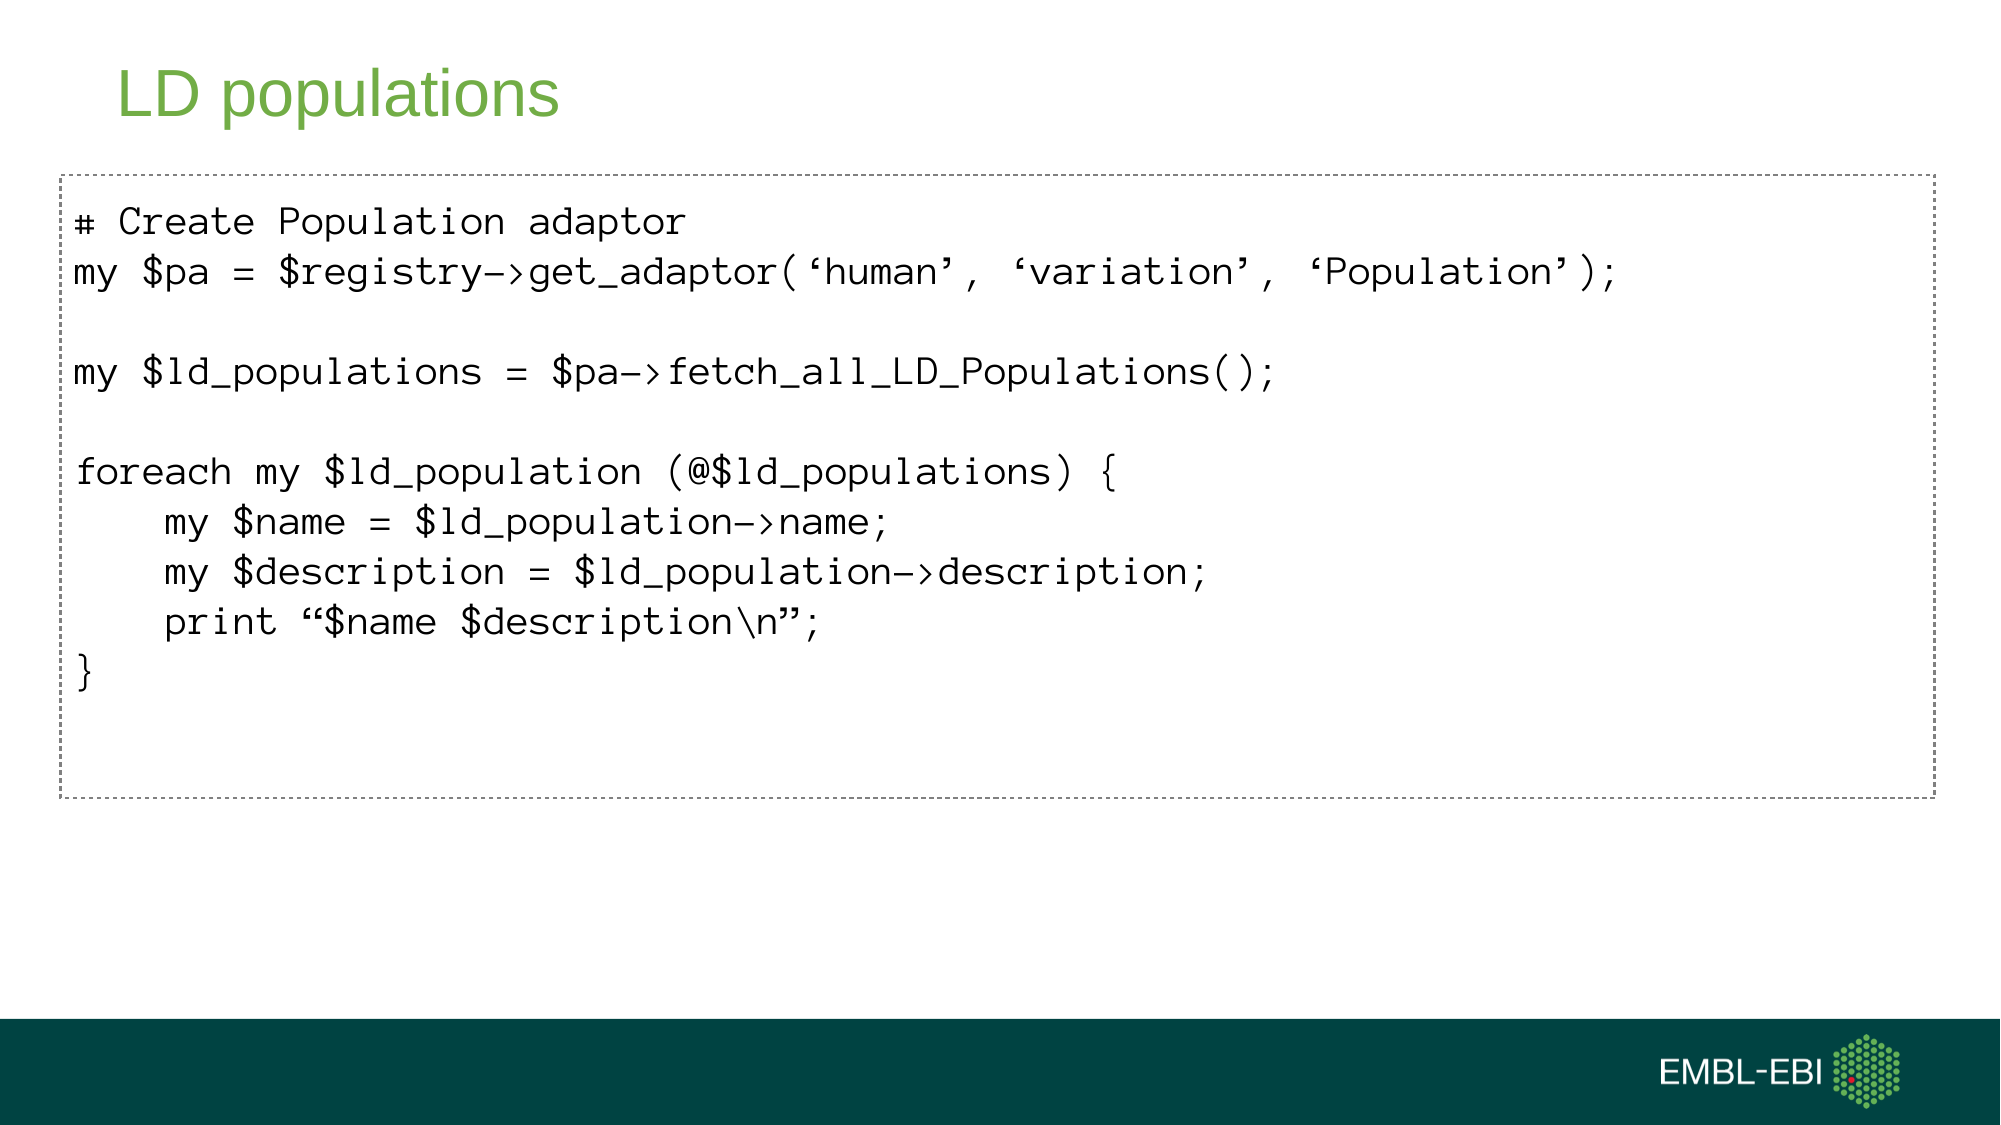

# LD populations
# Create Population adaptor
my $pa = $registry->get_adaptor(‘human’, ‘variation’, ‘Population’);

my $ld_populations = $pa->fetch_all_LD_Populations();

foreach my $ld_population (@$ld_populations) {
    my $name = $ld_population->name;
    my $description = $ld_population->description;
    print “$name $description\n”;
}